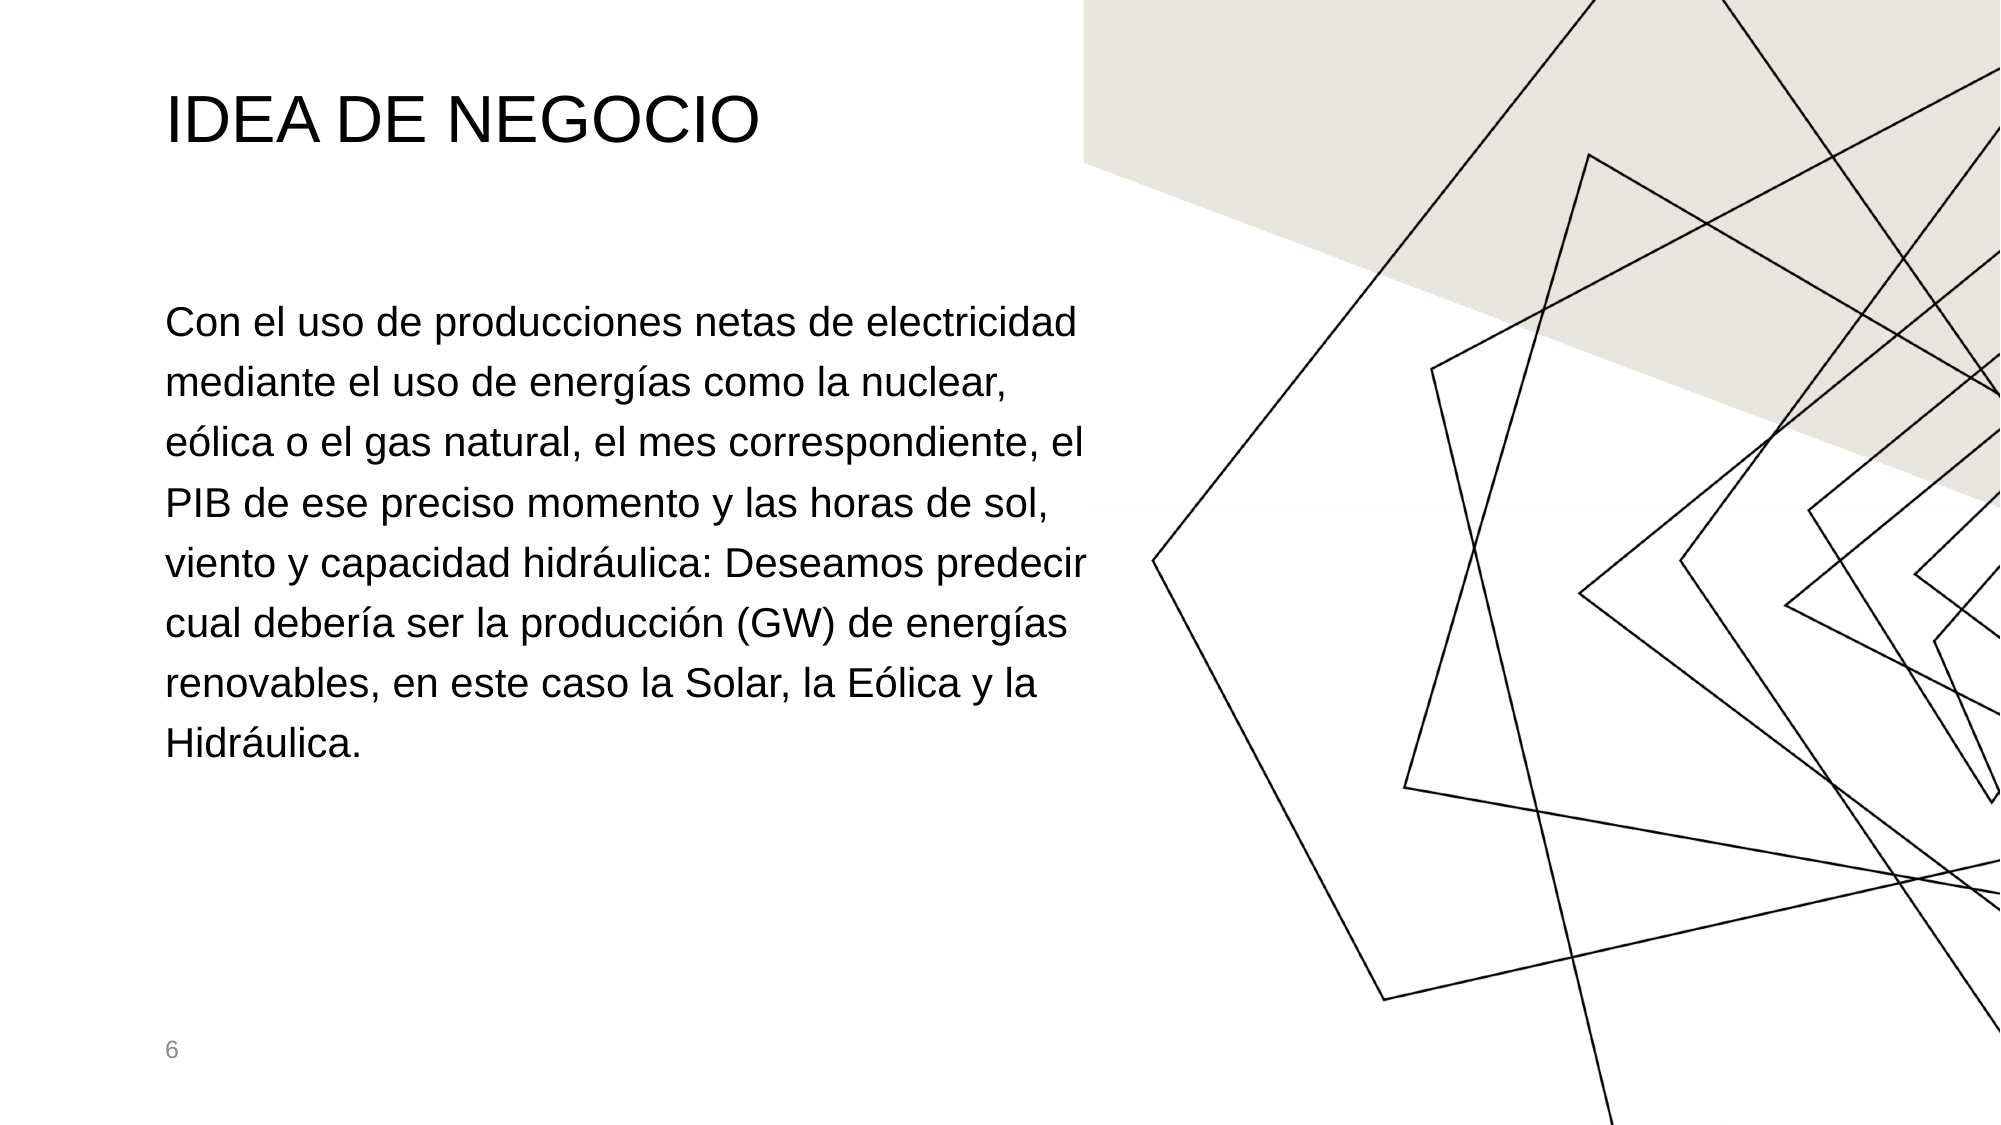

# Idea de negocio
Con el uso de producciones netas de electricidad mediante el uso de energías como la nuclear, eólica o el gas natural, el mes correspondiente, el PIB de ese preciso momento y las horas de sol, viento y capacidad hidráulica: Deseamos predecir cual debería ser la producción (GW) de energías renovables, en este caso la Solar, la Eólica y la Hidráulica.

6